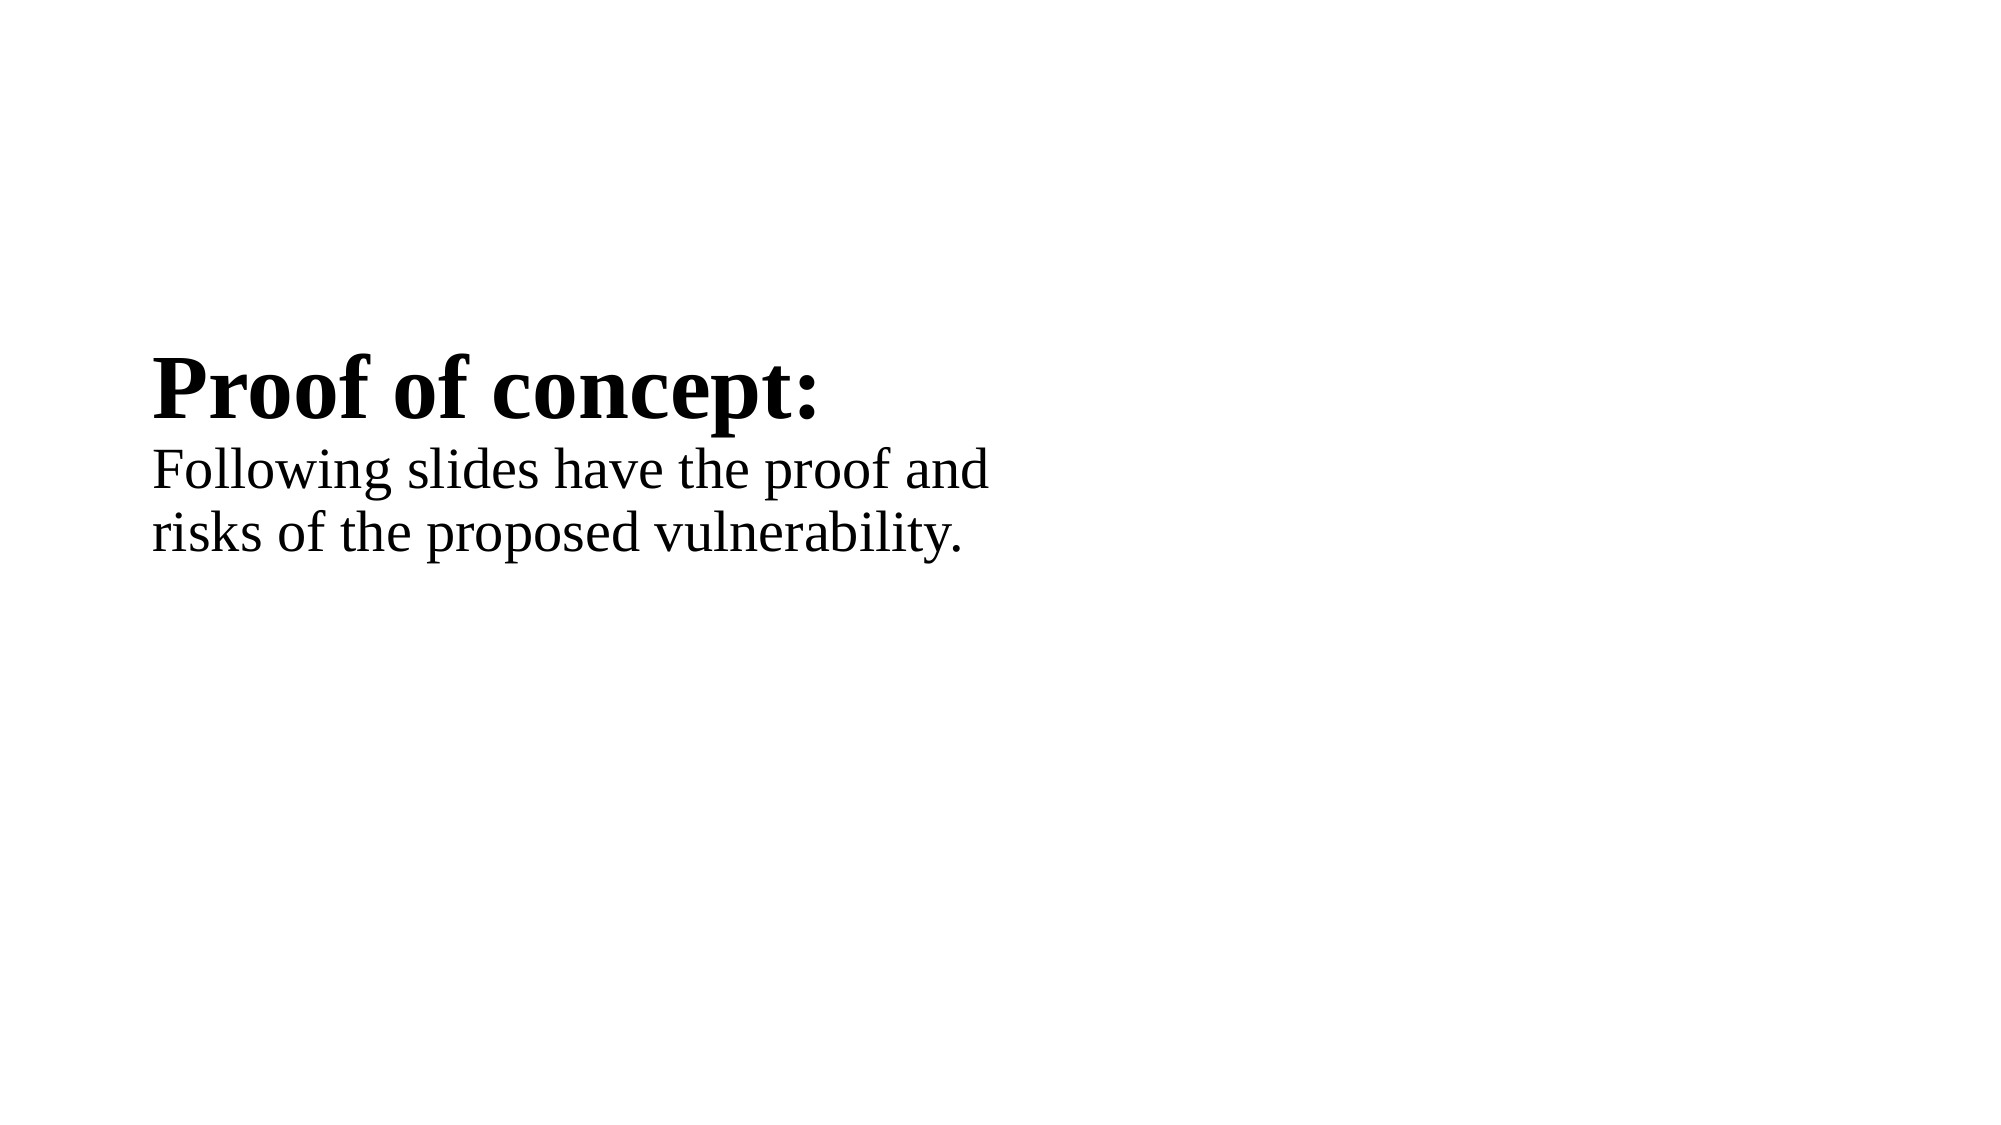

# Proof of concept: Following slides have the proof and risks of the proposed vulnerability.